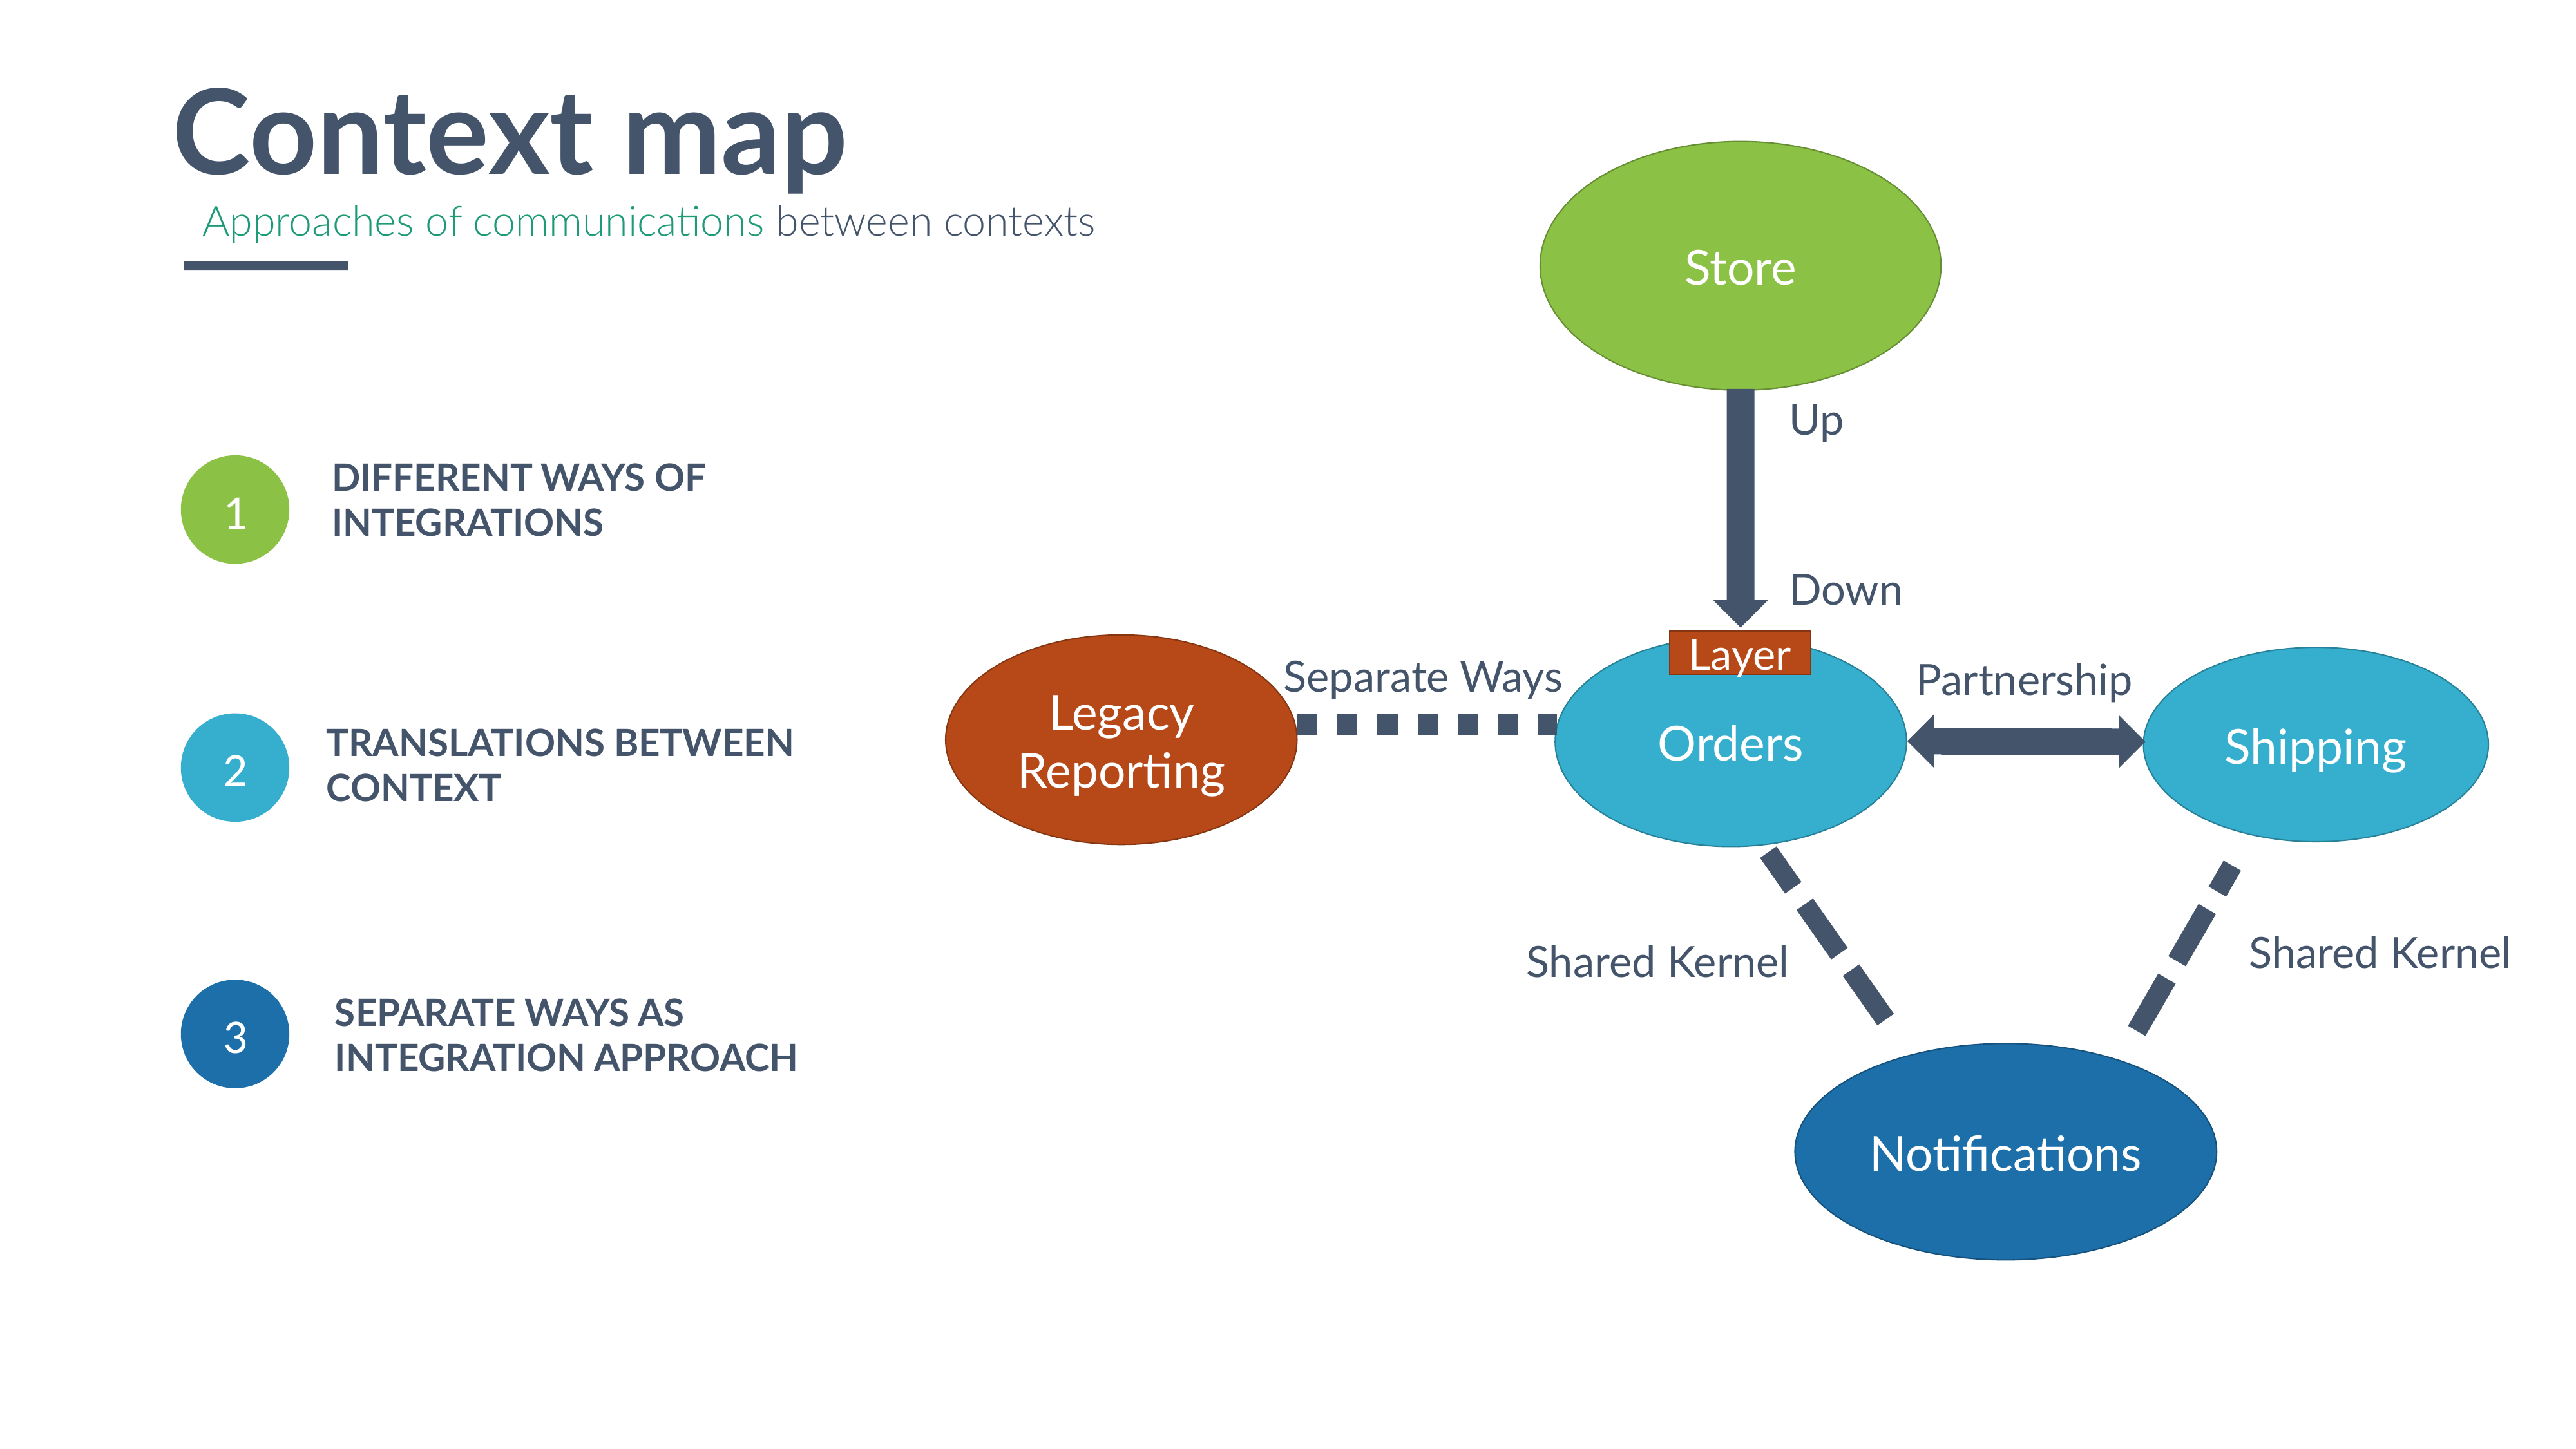

Context map
Store
Approaches of communications between contexts

Up
DIFFERENT WAYS OF INTEGRATIONS
1

Down
Layer
Legacy Reporting
Orders
Separate Ways
Shipping
Partnership
2
TRANSLATIONS BETWEEN
CONTEXT

Shared Kernel
Shared Kernel
3
SEPARATE WAYS AS
INTEGRATION APPROACH
Notifications